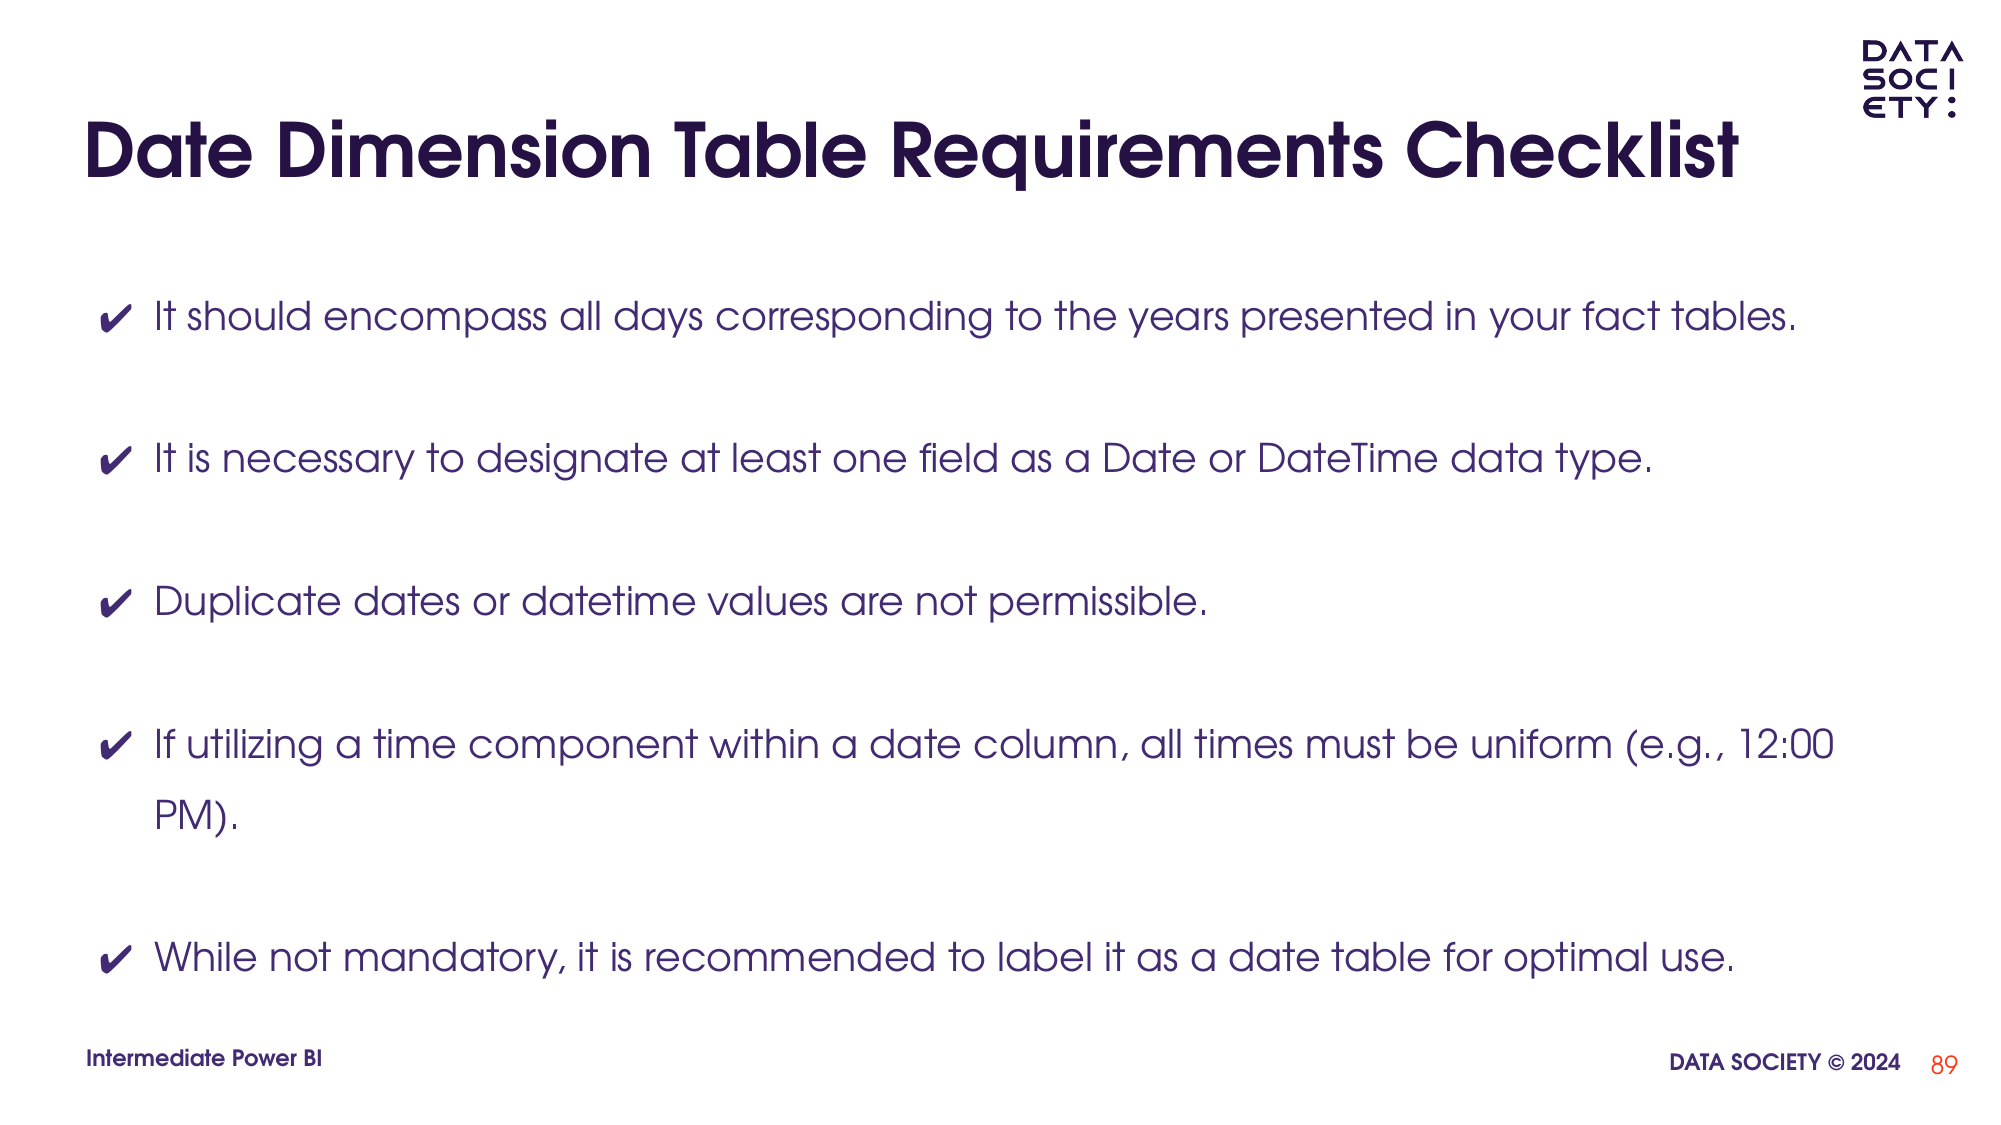

# Date Dimension Table Requirements Checklist
It should encompass all days corresponding to the years presented in your fact tables.

It is necessary to designate at least one field as a Date or DateTime data type.

Duplicate dates or datetime values are not permissible.

If utilizing a time component within a date column, all times must be uniform (e.g., 12:00 PM).

While not mandatory, it is recommended to label it as a date table for optimal use.
89